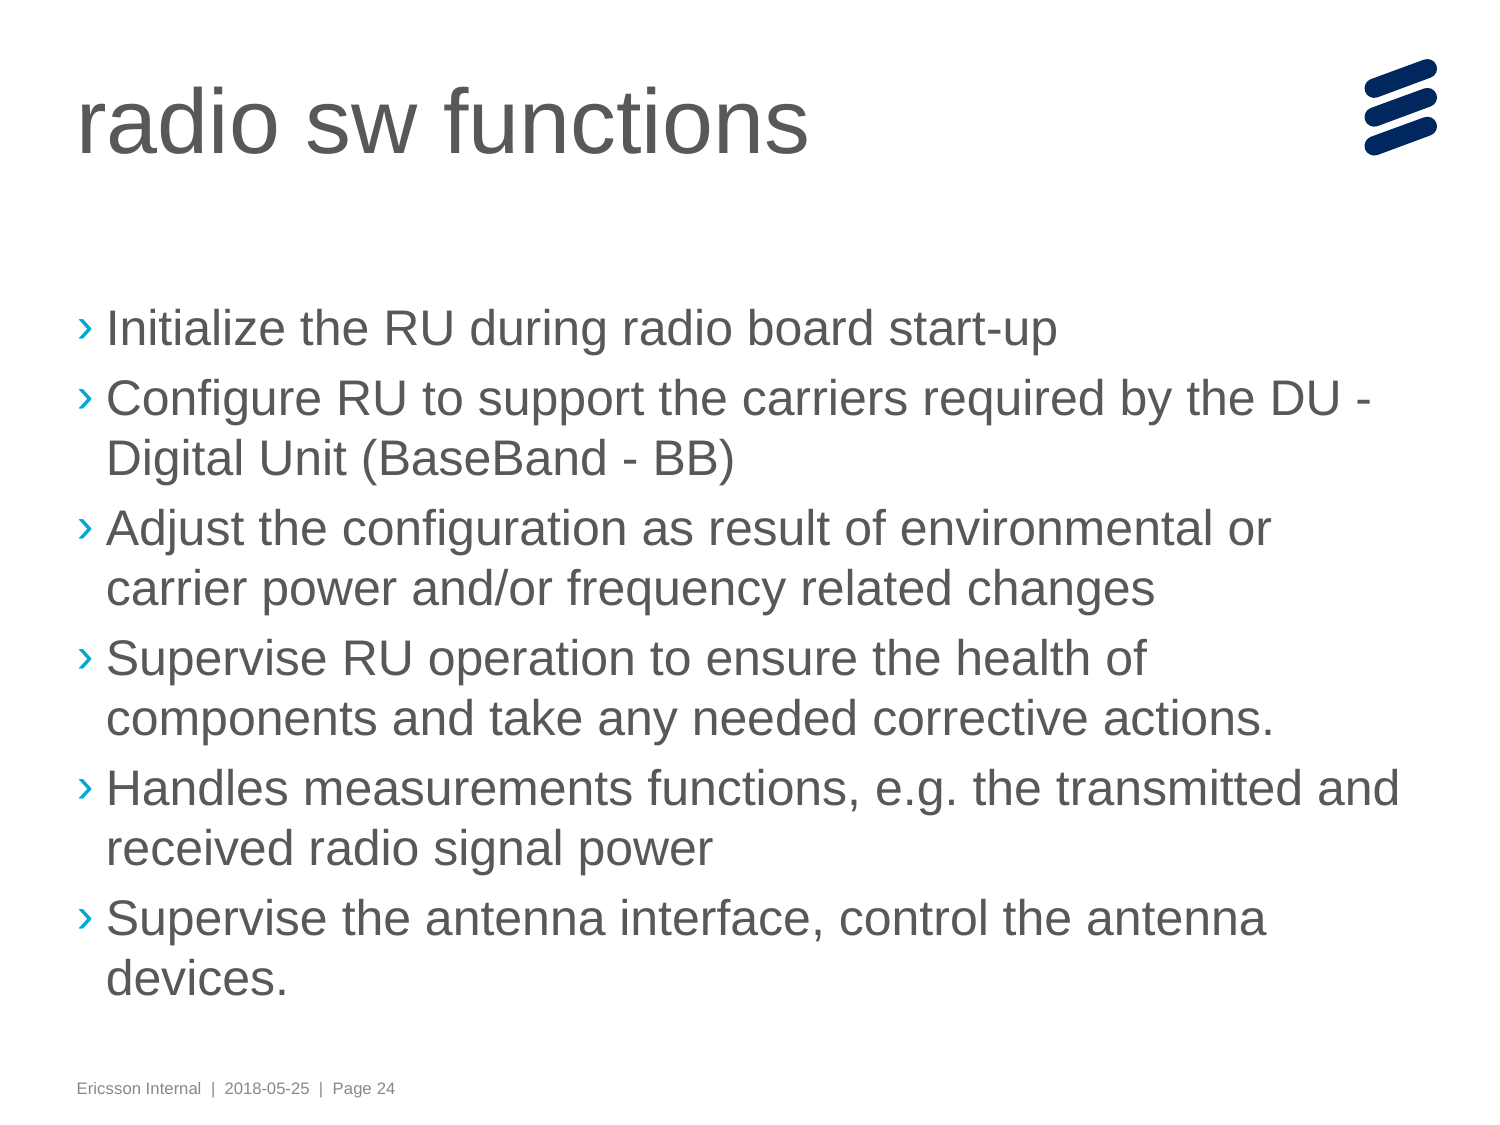

# radio sw functions
Initialize the RU during radio board start-up
Configure RU to support the carriers required by the DU - Digital Unit (BaseBand - BB)
Adjust the configuration as result of environmental or carrier power and/or frequency related changes
Supervise RU operation to ensure the health of components and take any needed corrective actions.
Handles measurements functions, e.g. the transmitted and received radio signal power
Supervise the antenna interface, control the antenna devices.